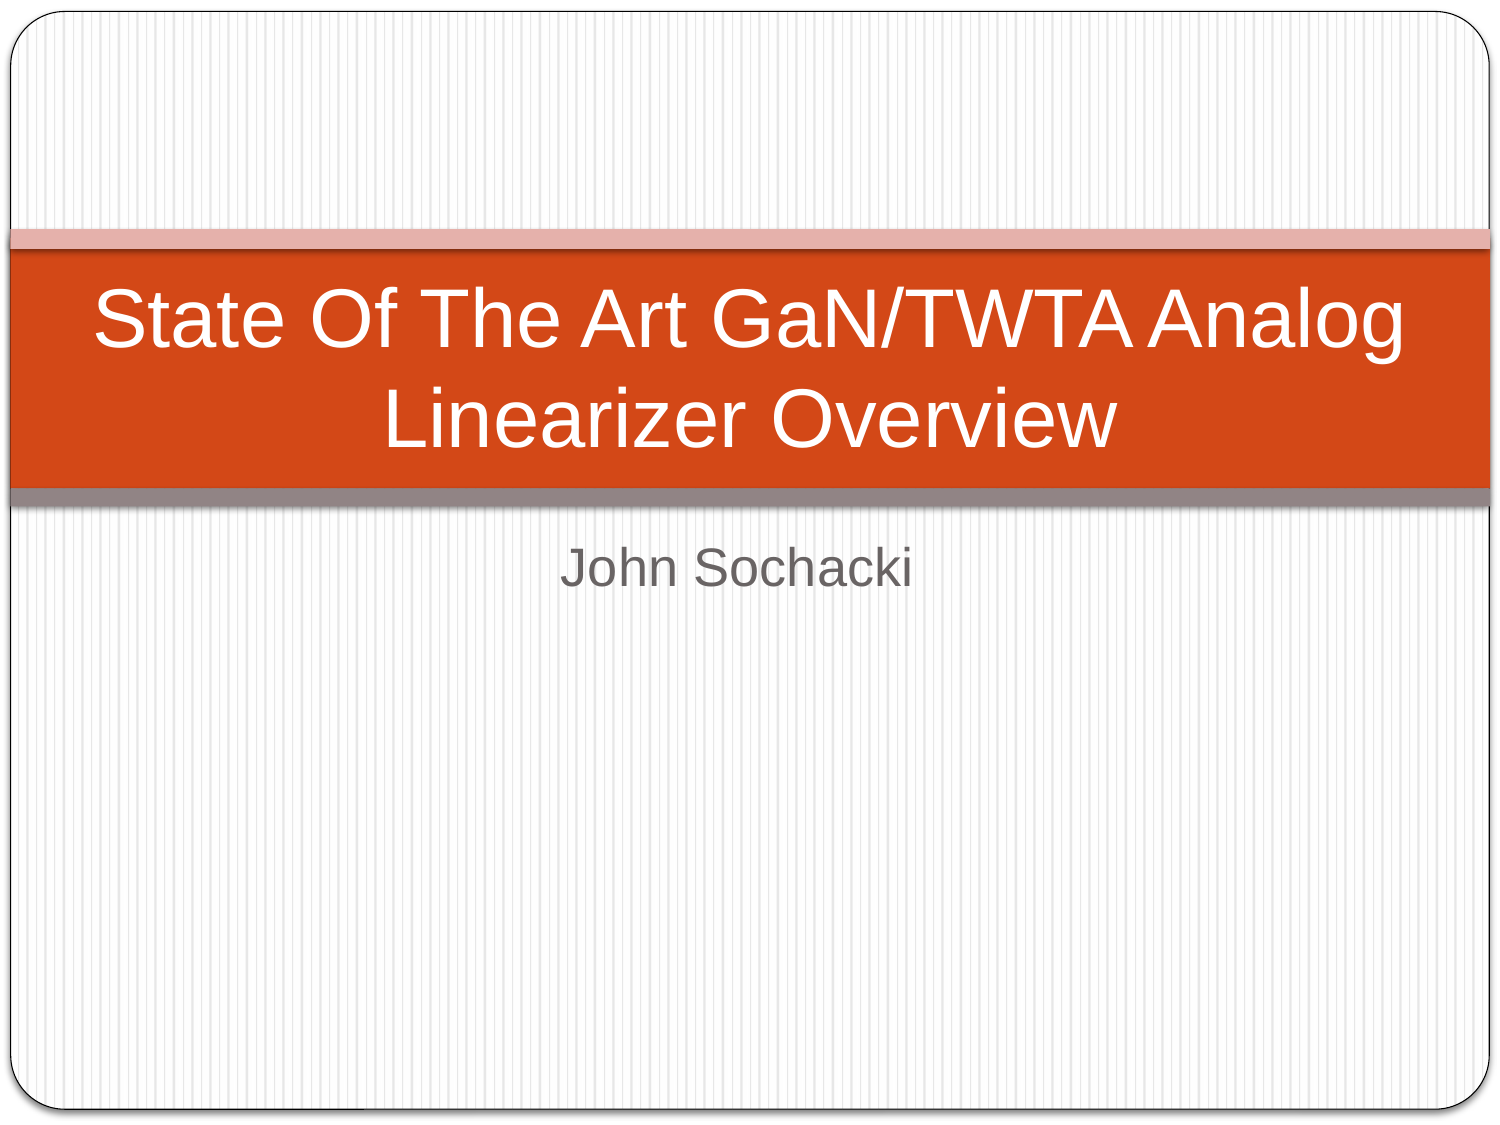

# State Of The Art GaN/TWTA Analog Linearizer Overview
John Sochacki